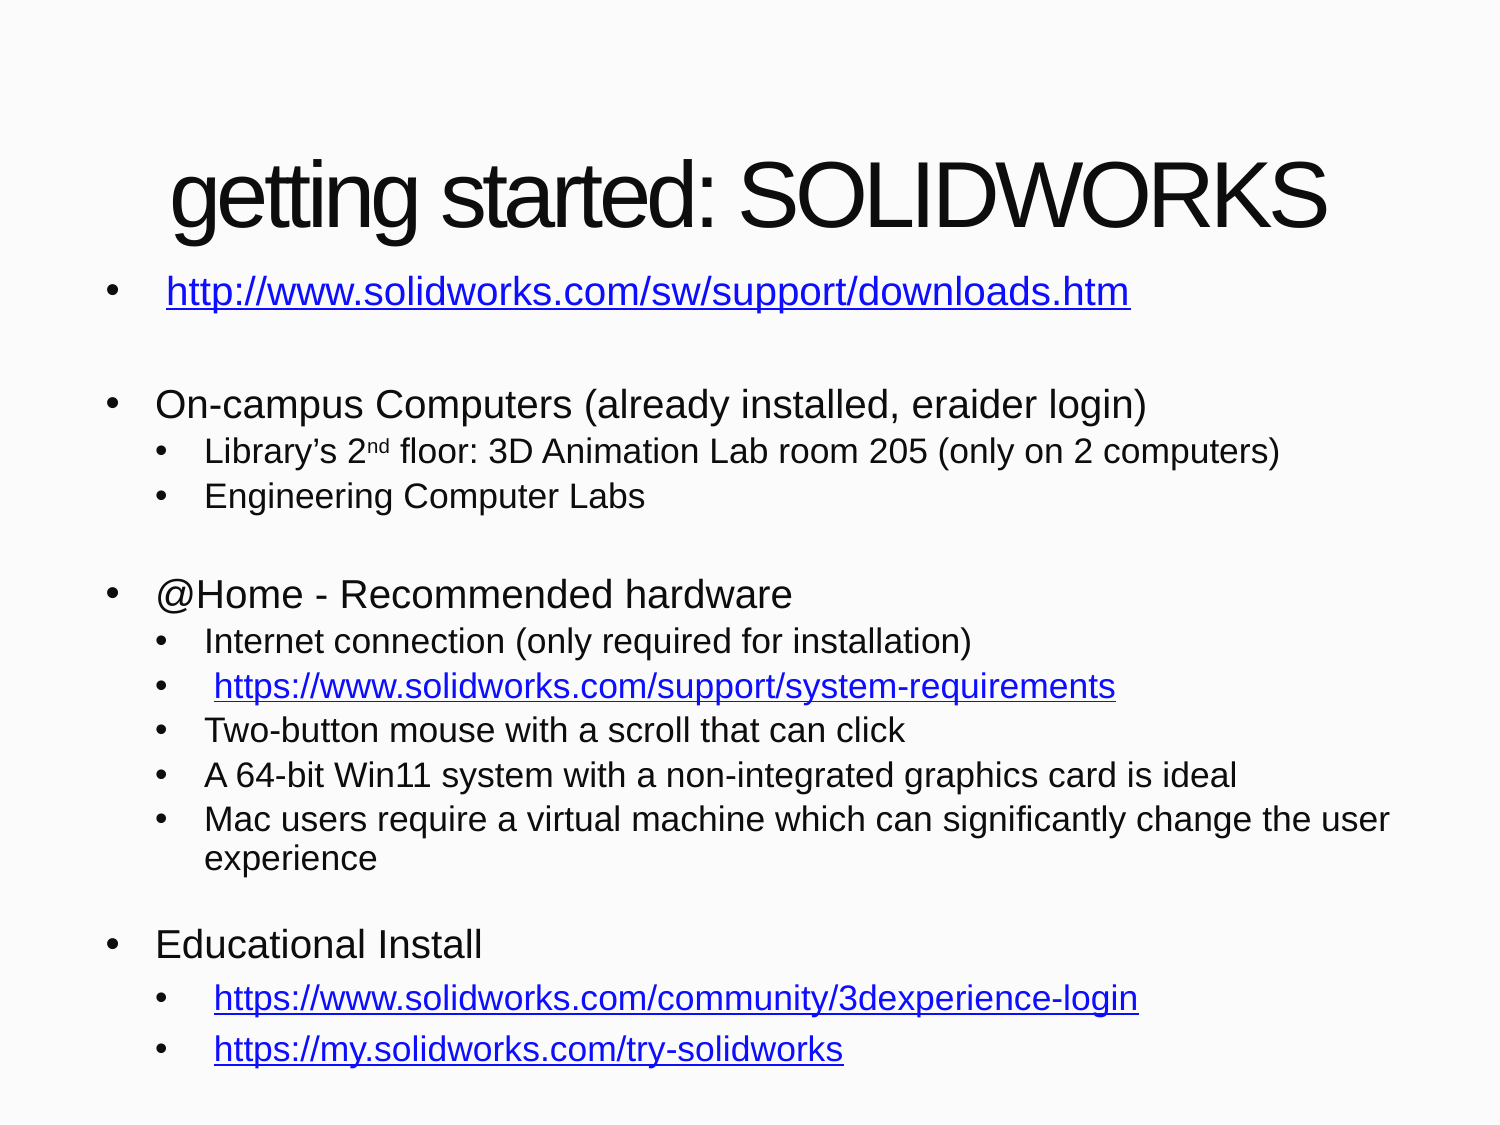

getting started: SOLIDWORKS
 http://www.solidworks.com/sw/support/downloads.htm

On-campus Computers (already installed, eraider login)
Library’s 2nd floor: 3D Animation Lab room 205 (only on 2 computers)
Engineering Computer Labs

@Home - Recommended hardware
Internet connection (only required for installation)
 https://www.solidworks.com/support/system-requirements
Two-button mouse with a scroll that can click
A 64-bit Win11 system with a non-integrated graphics card is ideal
Mac users require a virtual machine which can significantly change the user experience

Educational Install
 https://www.solidworks.com/community/3dexperience-login
 https://my.solidworks.com/try-solidworks